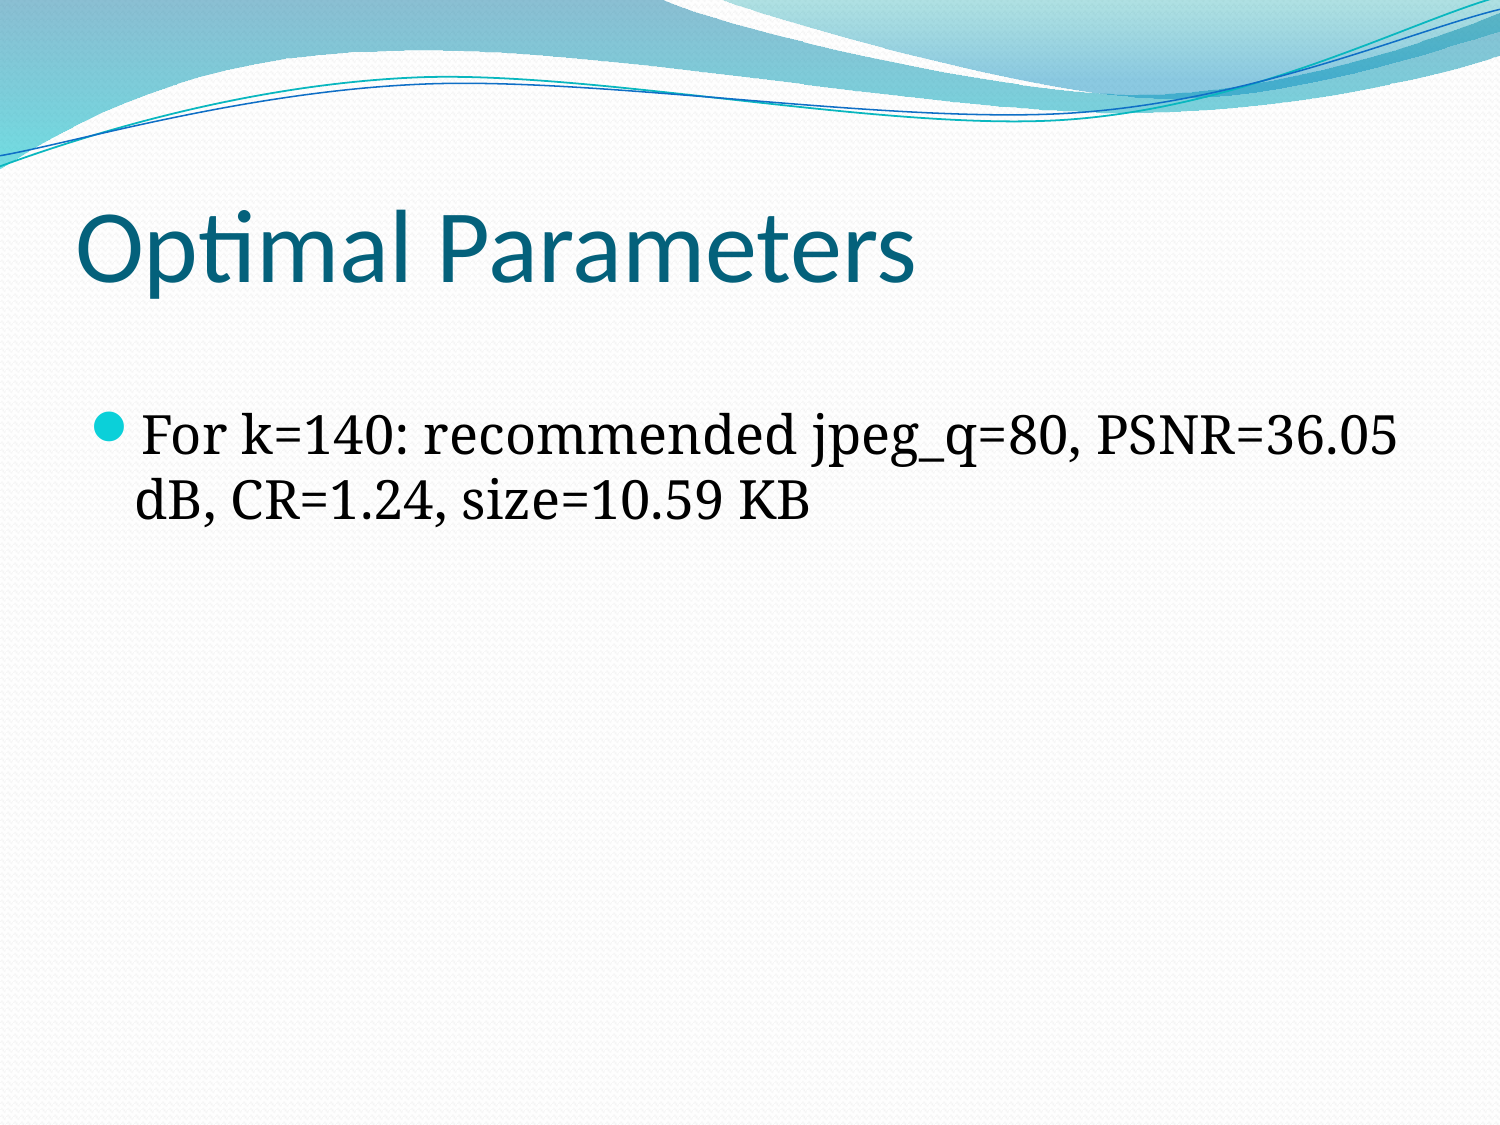

# Optimal Parameters

For k=140: recommended jpeg_q=80, PSNR=36.05 dB, CR=1.24, size=10.59 KB